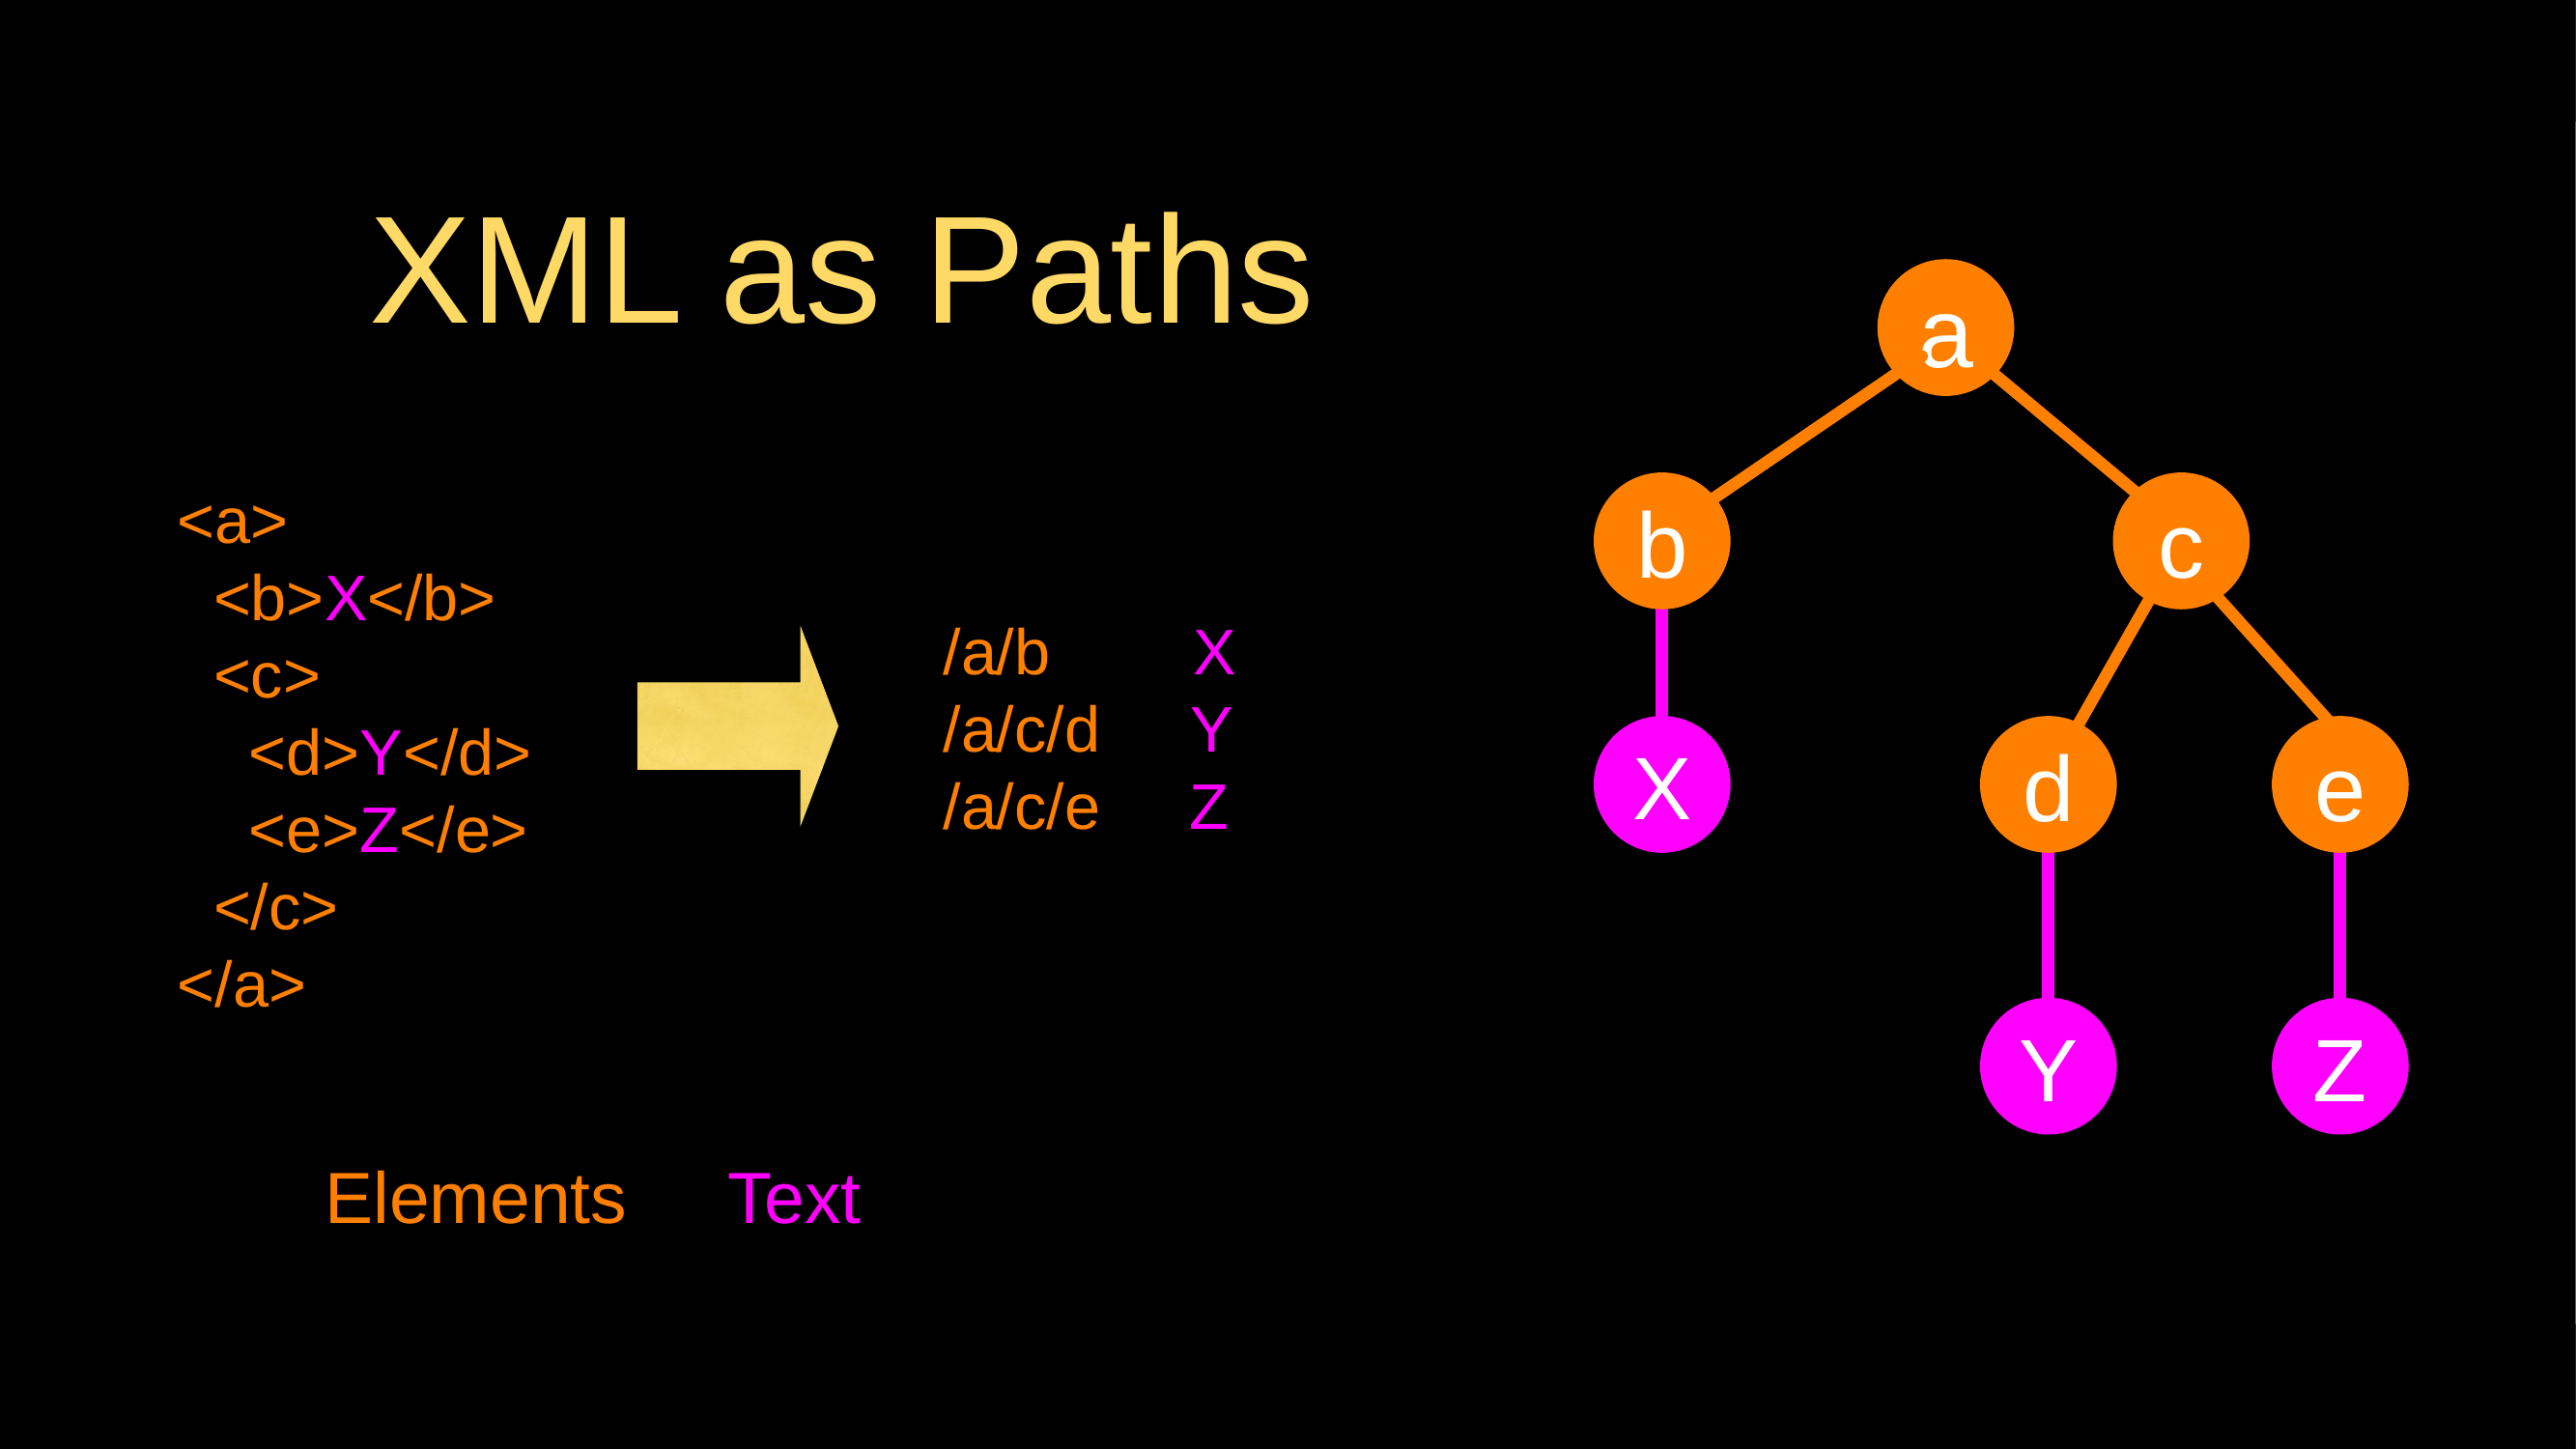

# XML as Paths
a
b
c
X
d
e
Y
Z
<a>
  <b>X</b>
  <c>
    <d>Y</d>
    <e>Z</e>
  </c>
</a>
/a/b        X
/a/c/d     Y
/a/c/e     Z

Elements
Text